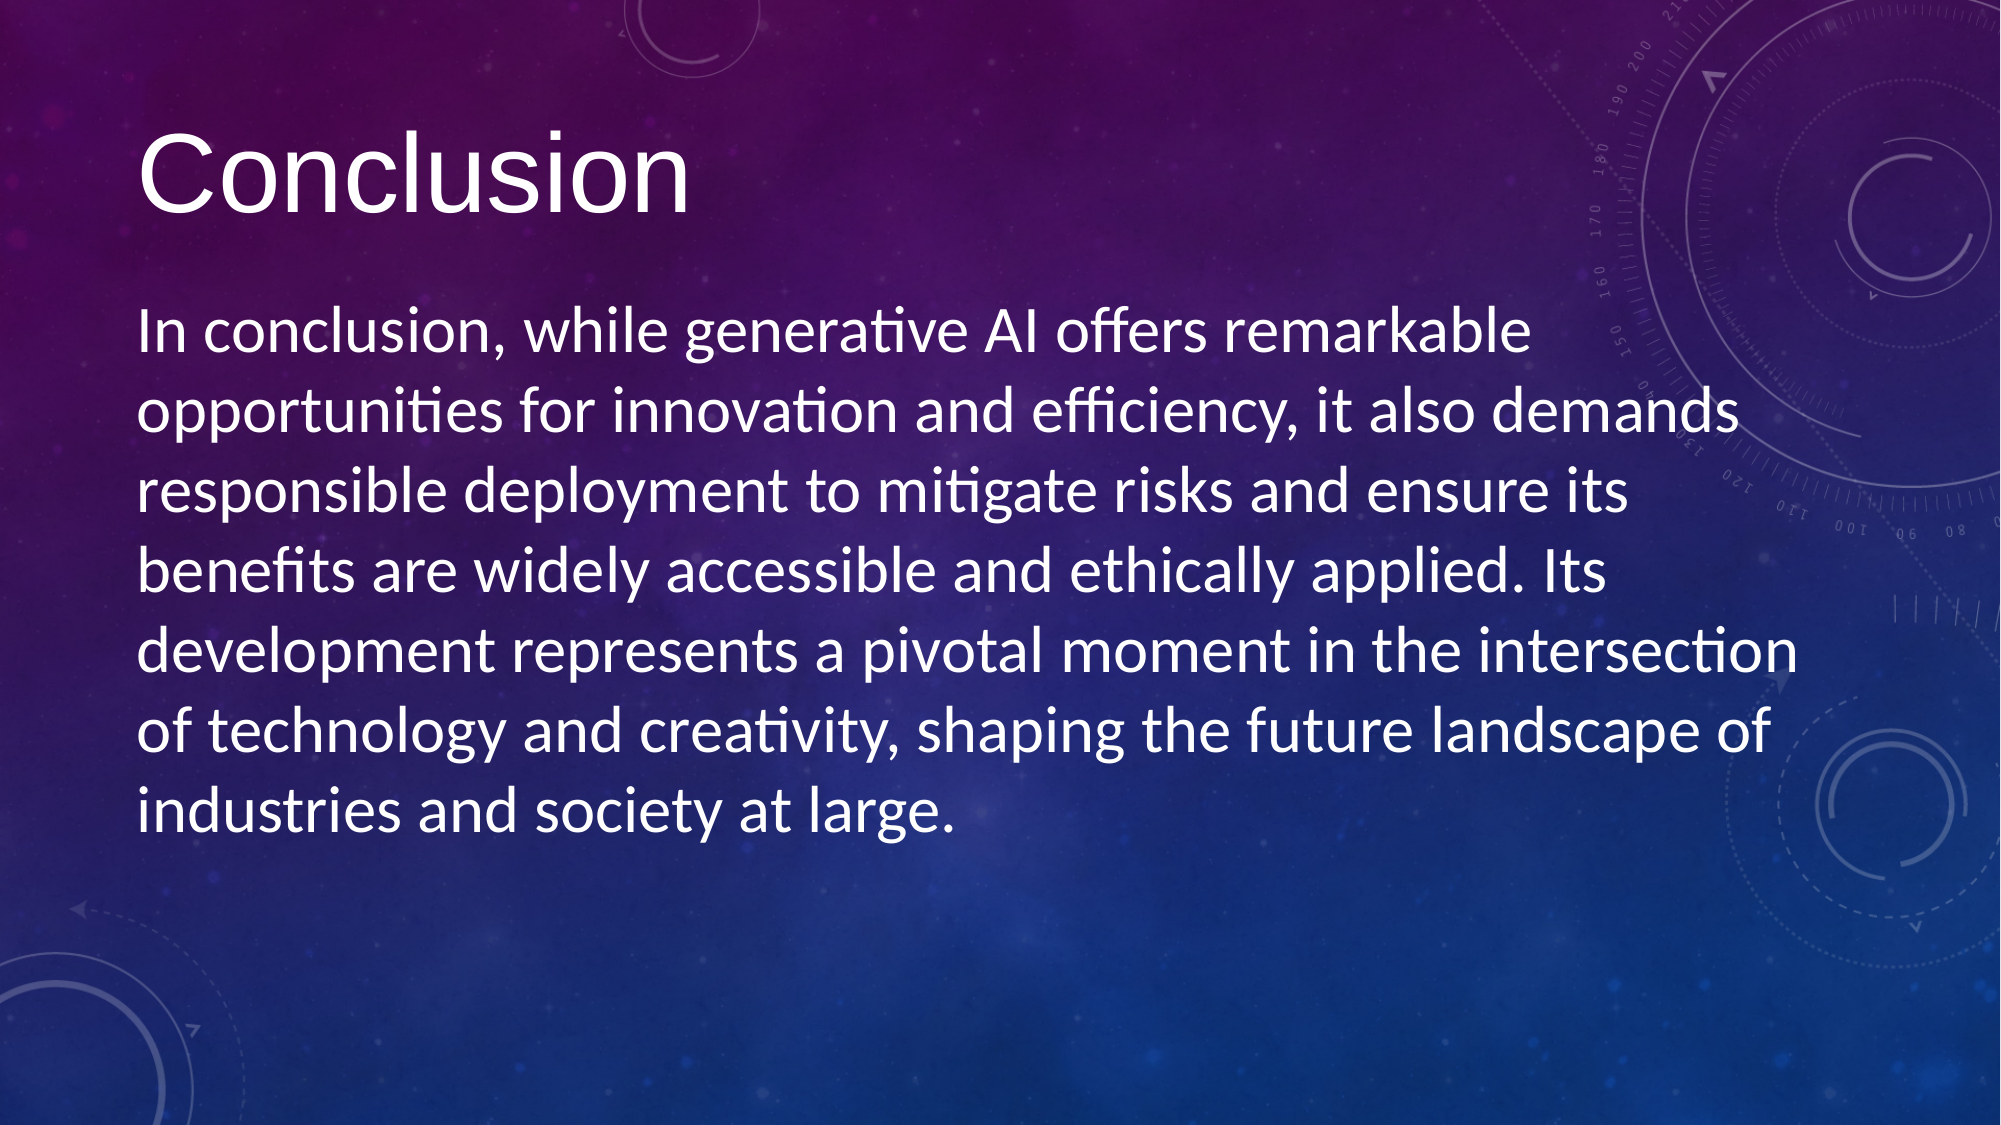

Conclusion
In conclusion, while generative AI offers remarkable opportunities for innovation and efficiency, it also demands responsible deployment to mitigate risks and ensure its benefits are widely accessible and ethically applied. Its development represents a pivotal moment in the intersection of technology and creativity, shaping the future landscape of industries and society at large.